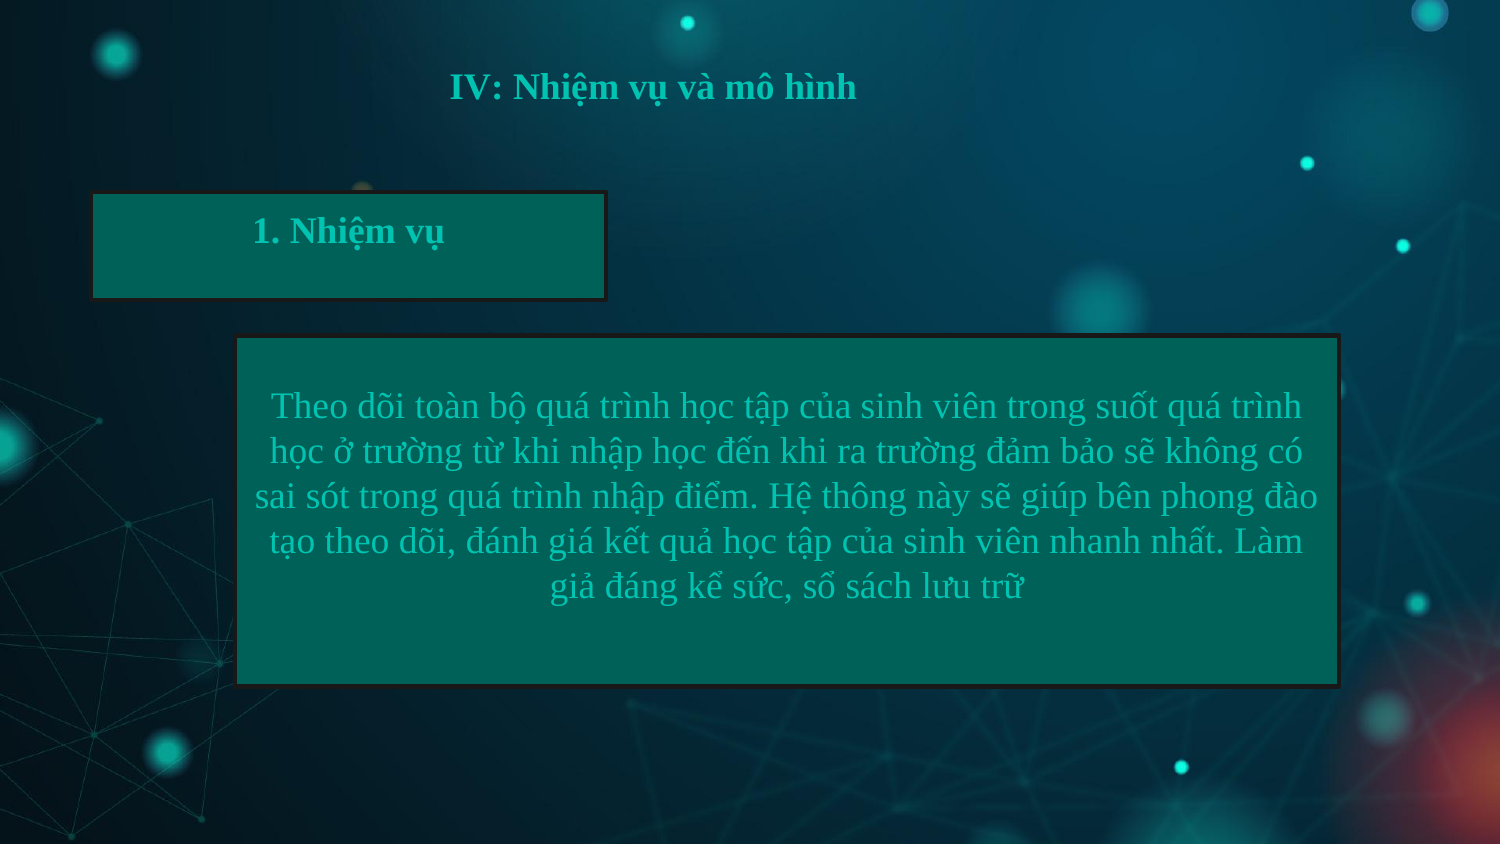

IV: Nhiệm vụ và mô hình

1. Nhiệm vụ

Theo dõi toàn bộ quá trình học tập của sinh viên trong suốt quá trình học ở trường từ khi nhập học đến khi ra trường đảm bảo sẽ không có sai sót trong quá trình nhập điểm. Hệ thông này sẽ giúp bên phong đào tạo theo dõi, đánh giá kết quả học tập của sinh viên nhanh nhất. Làm giả đáng kể sức, sổ sách lưu trữ